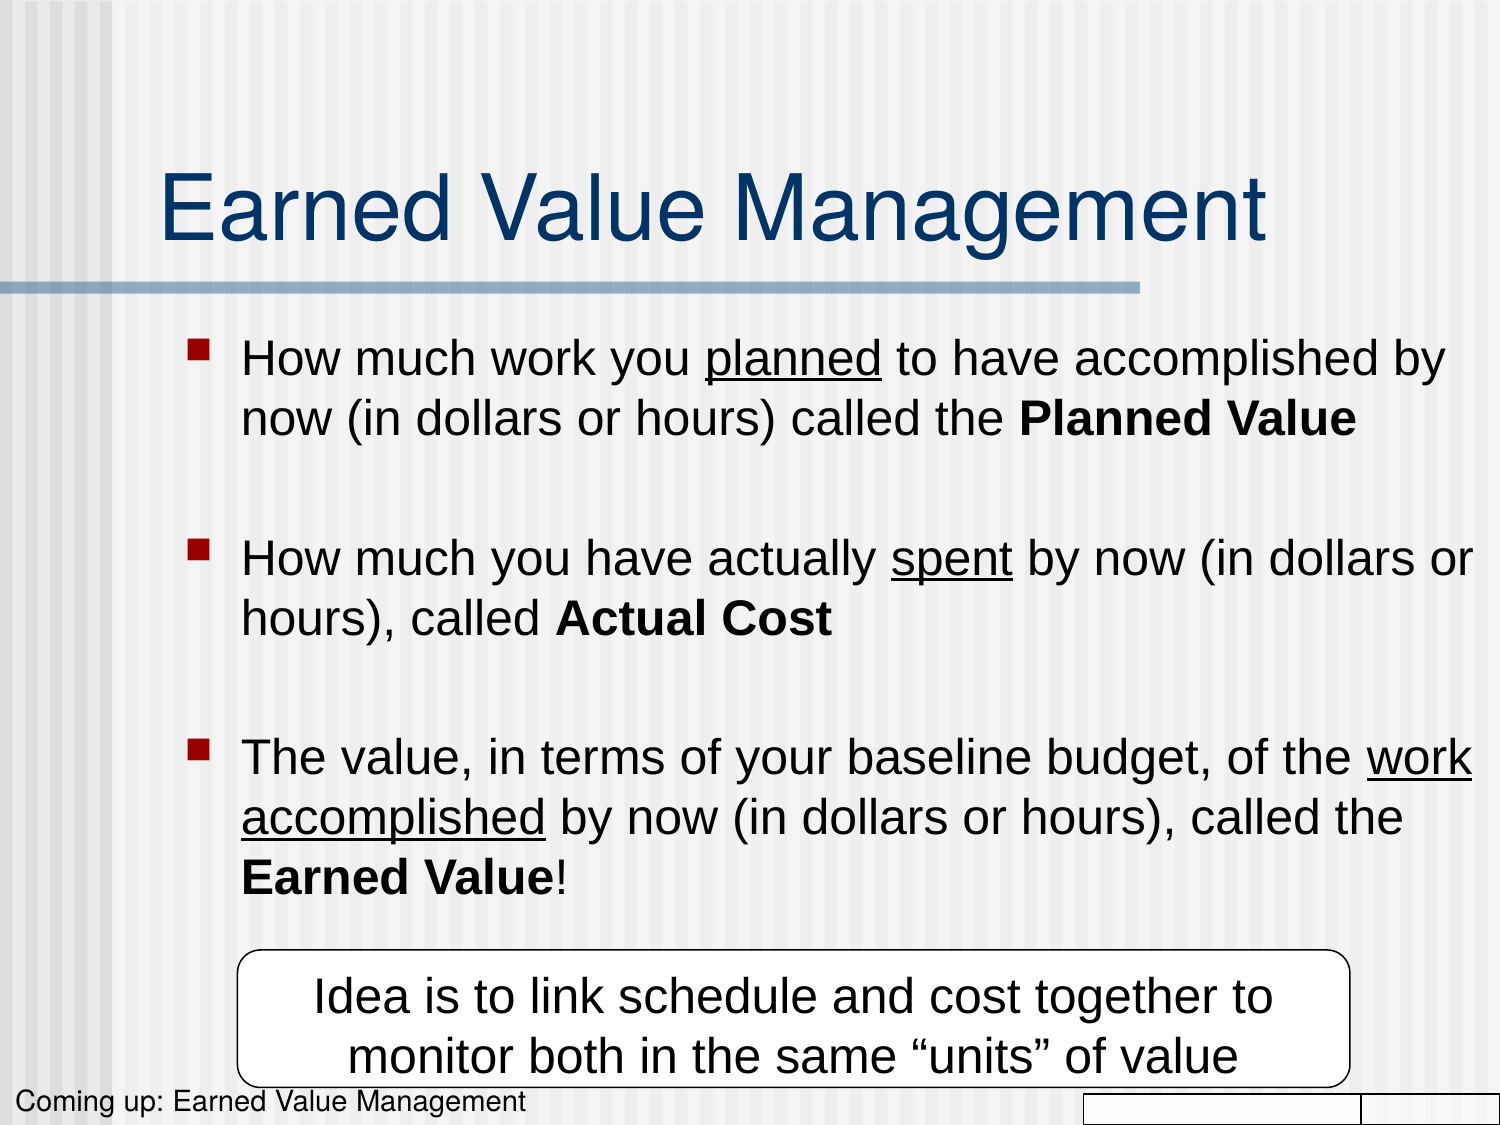

# Earned Value Management

How much work you planned to have accomplished by now (in dollars or hours) called the Planned Value

How much you have actually spent by now (in dollars or hours), called Actual Cost

The value, in terms of your baseline budget, of the work accomplished by now (in dollars or hours), called the Earned Value!

Idea is to link schedule and cost together to monitor both in the same “units” of value
Coming up: Earned Value Management